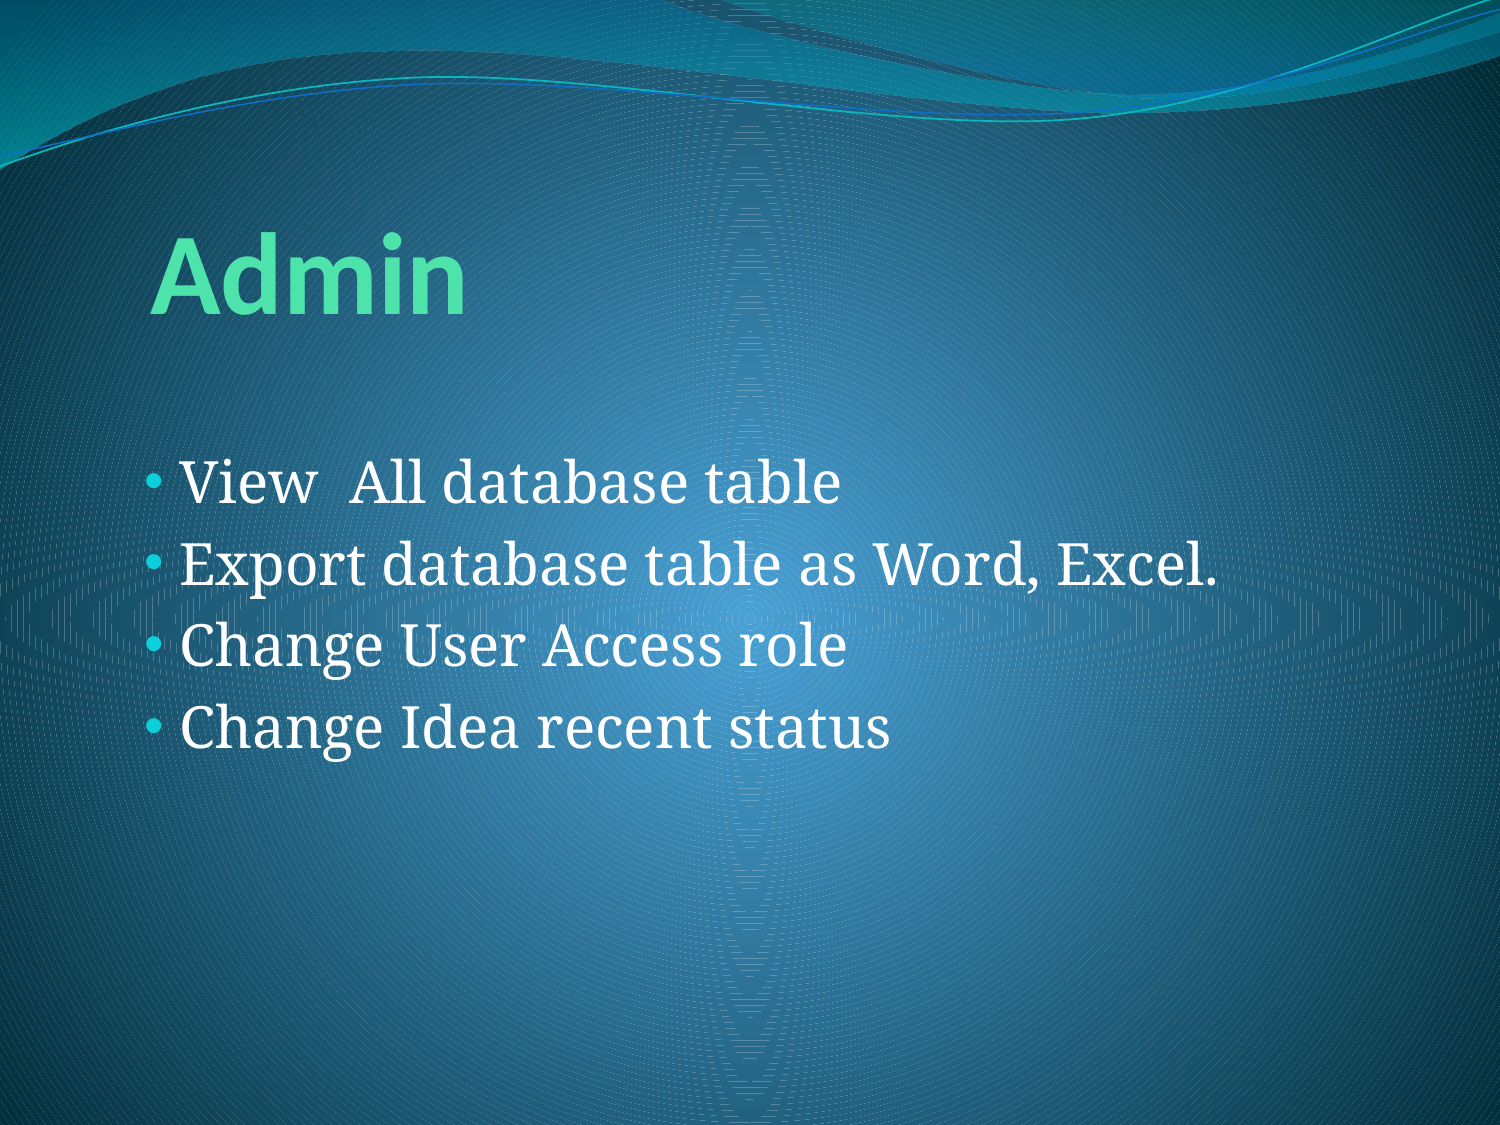

# Admin
 View  All database table
 Export database table as Word, Excel.
 Change User Access role
 Change Idea recent status